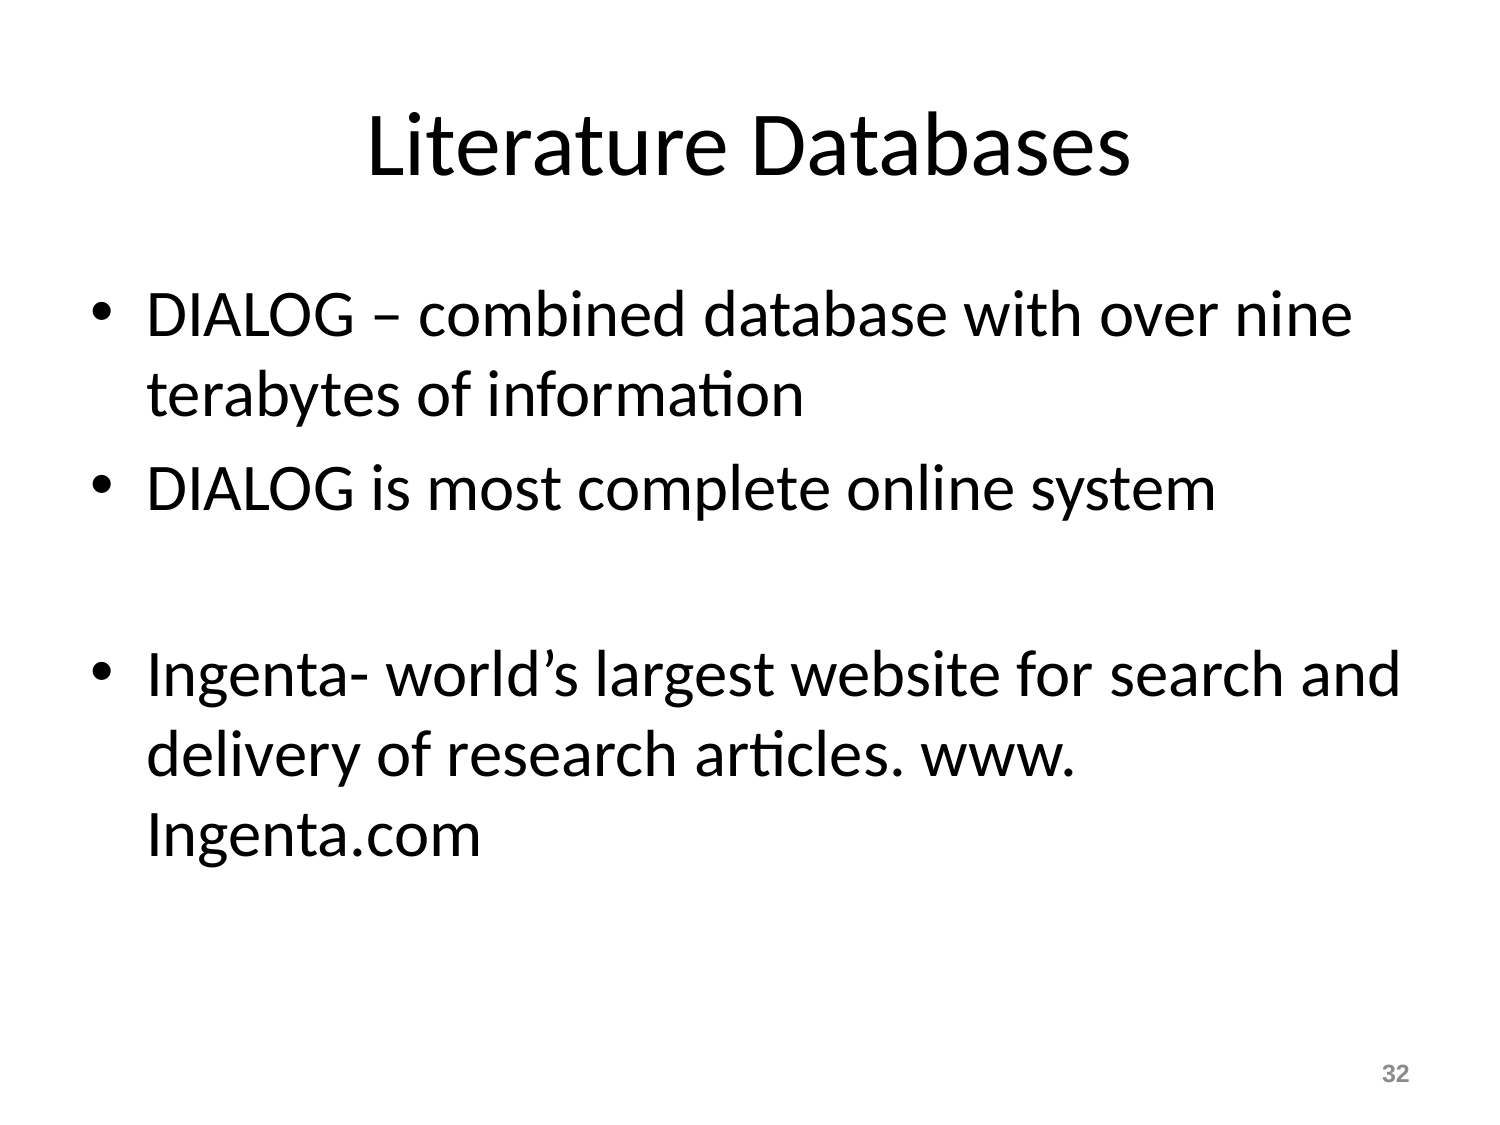

# Literature Databases
DIALOG – combined database with over nine terabytes of information
DIALOG is most complete online system

Ingenta- world’s largest website for search and delivery of research articles. www. Ingenta.com

32